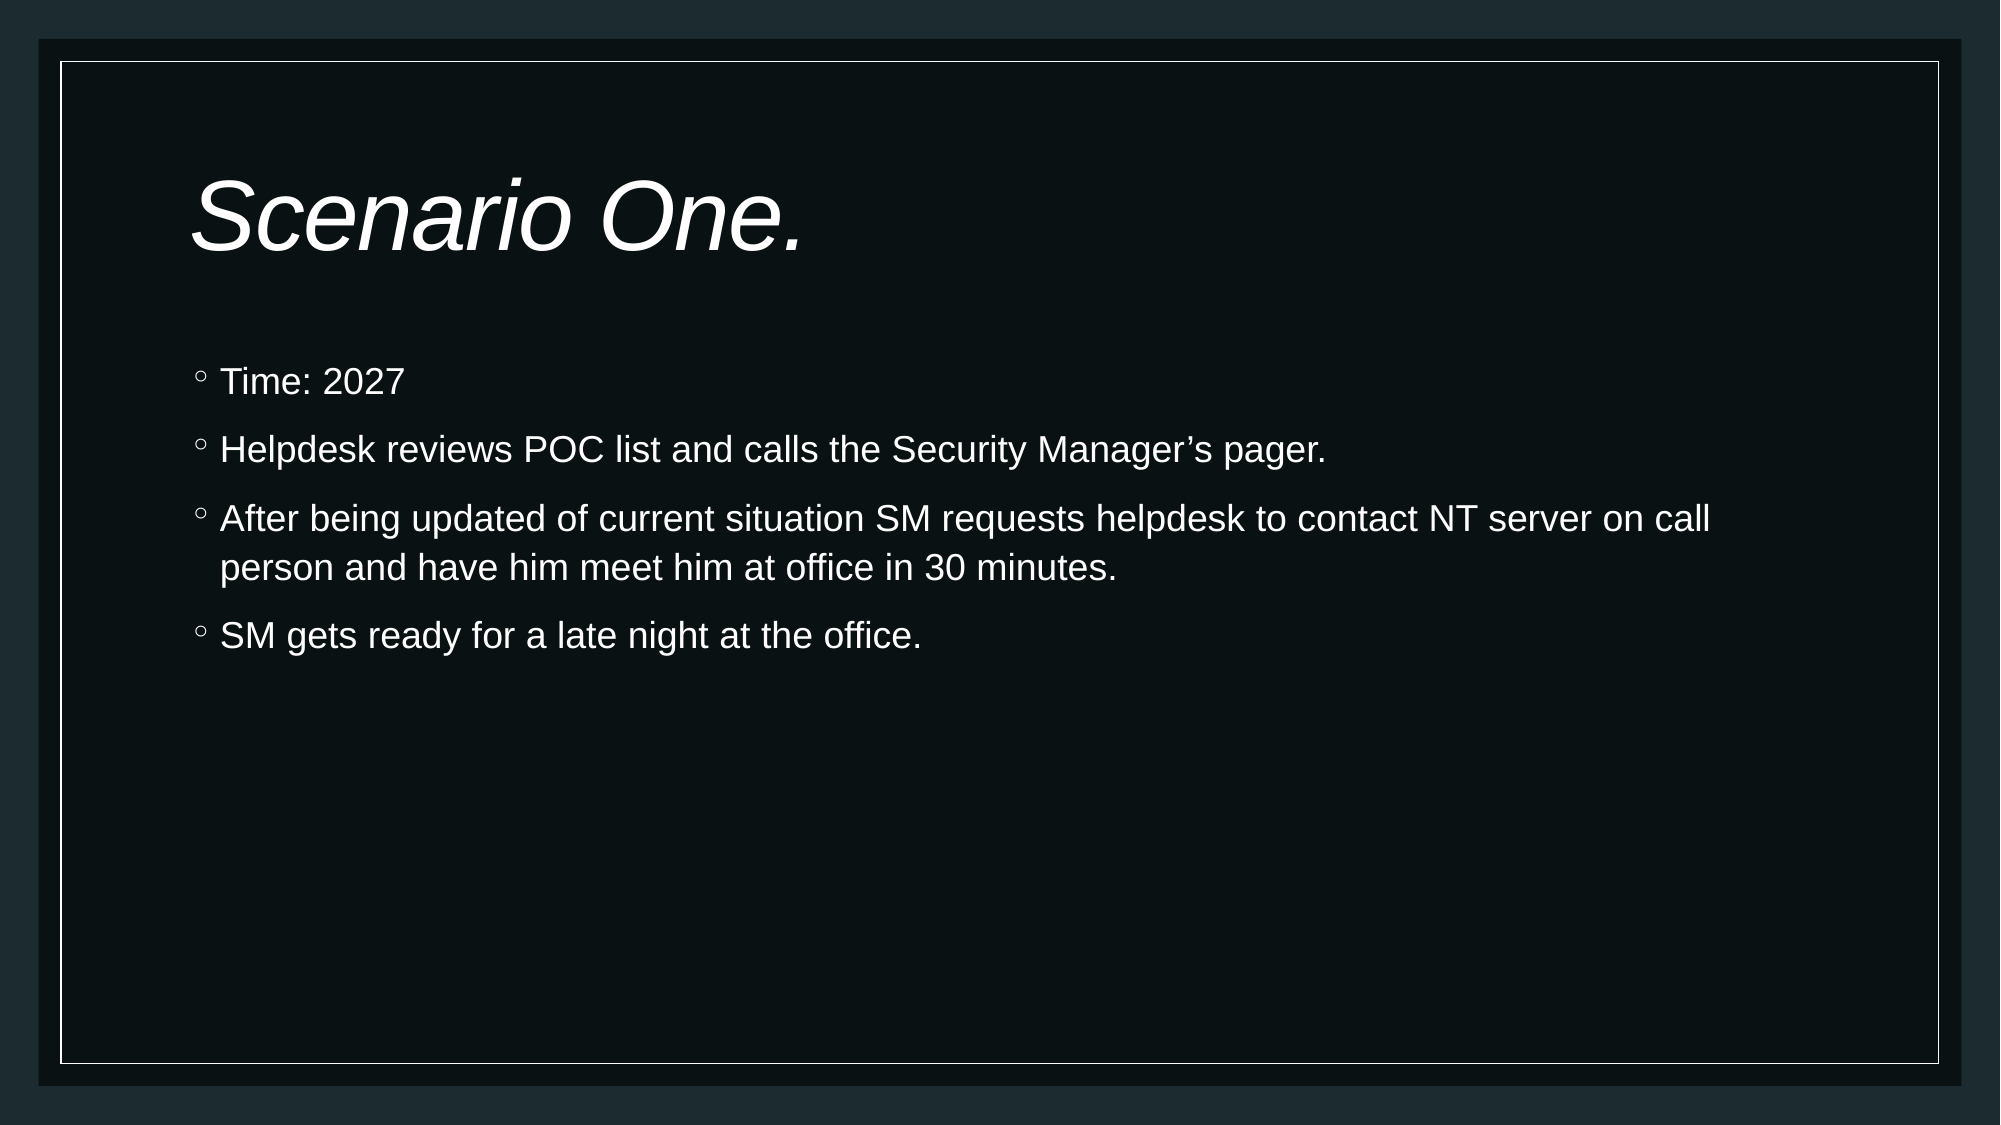

# Scenario One.
Time: 2027
Helpdesk reviews POC list and calls the Security Manager’s pager.
After being updated of current situation SM requests helpdesk to contact NT server on call person and have him meet him at office in 30 minutes.
SM gets ready for a late night at the office.